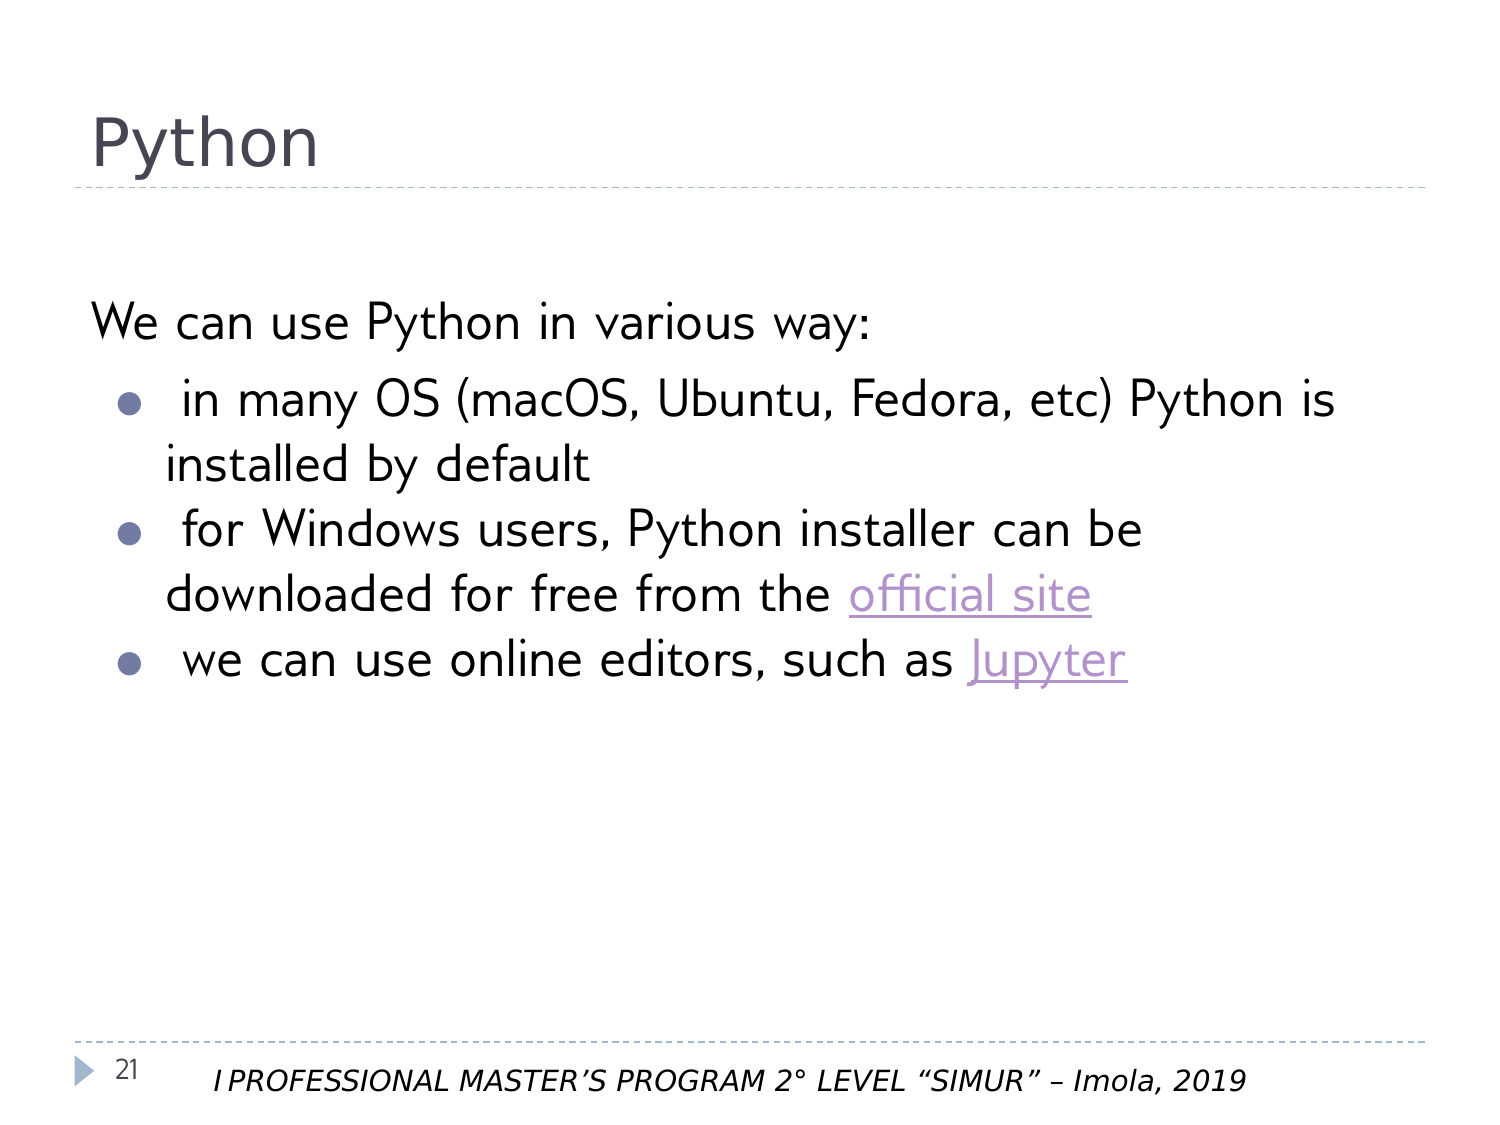

# Python

We can use Python in various way:
 in many OS (macOS, Ubuntu, Fedora, etc) Python is installed by default
 for Windows users, Python installer can be downloaded for free from the official site
 we can use online editors, such as Jupyter
21
I PROFESSIONAL MASTER’S PROGRAM 2° LEVEL “SIMUR” – Imola, 2019